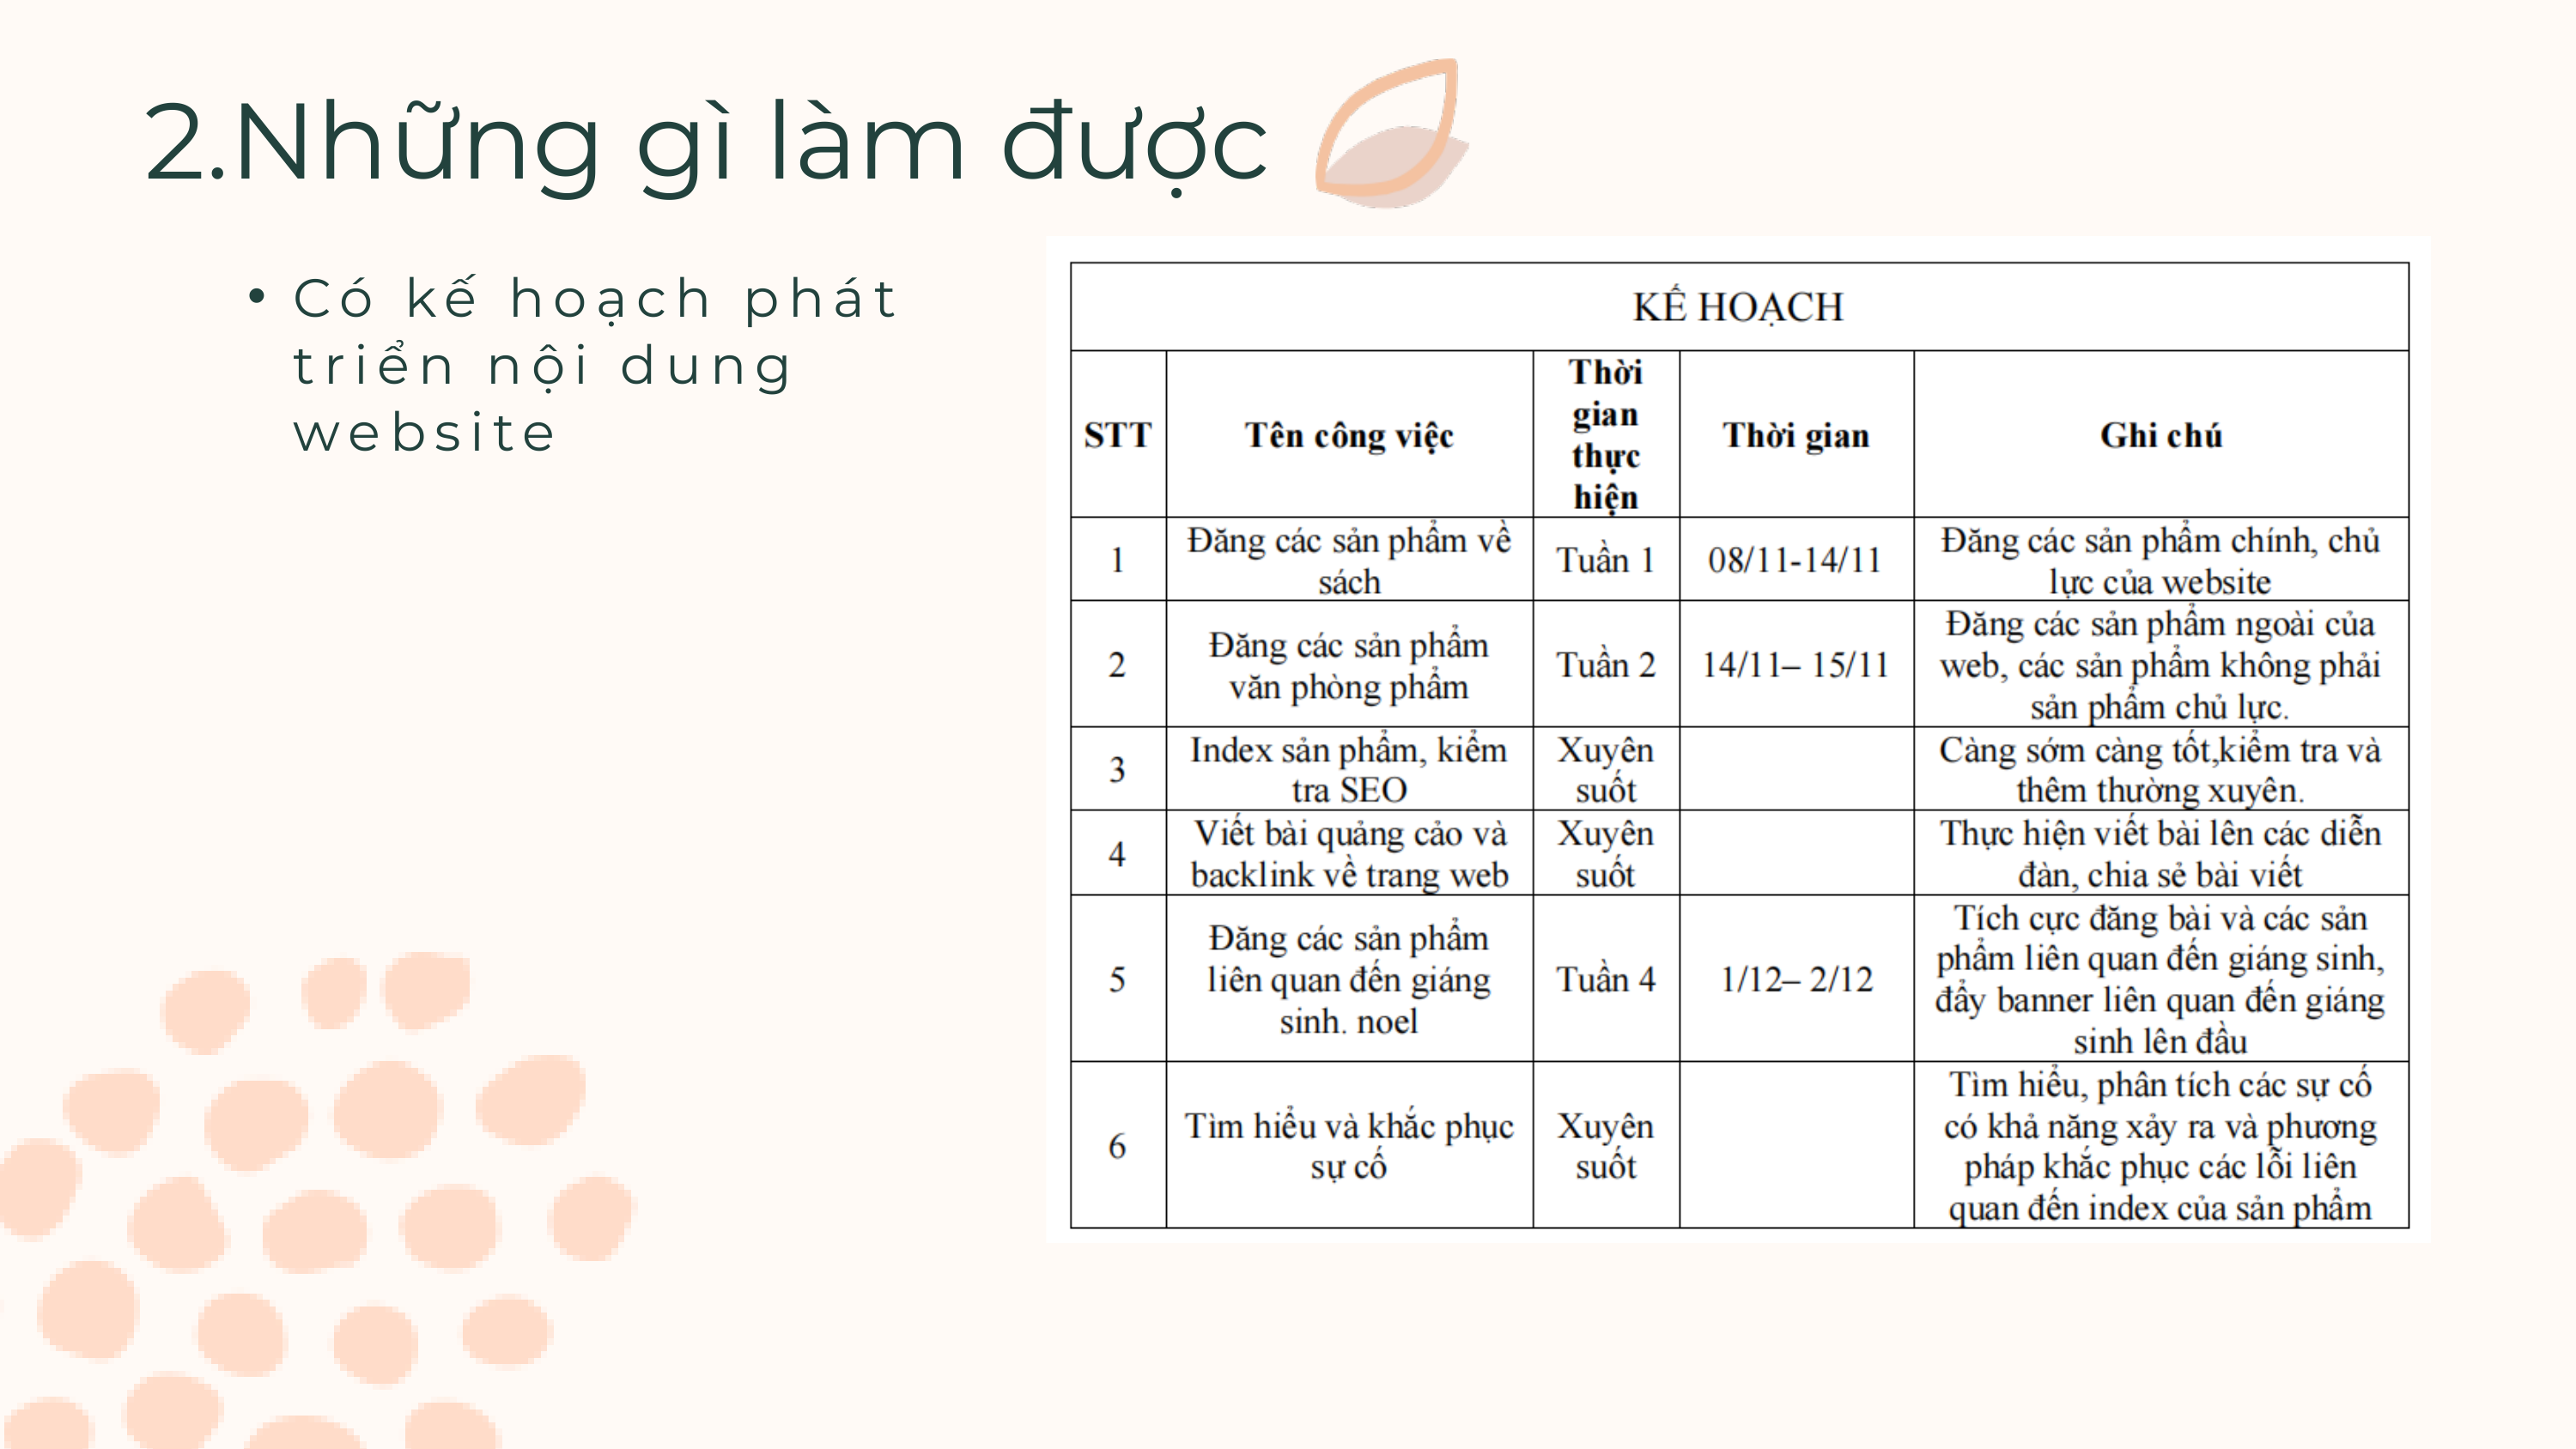

2.Những gì làm được

Có kế hoạch phát triển nội dung website